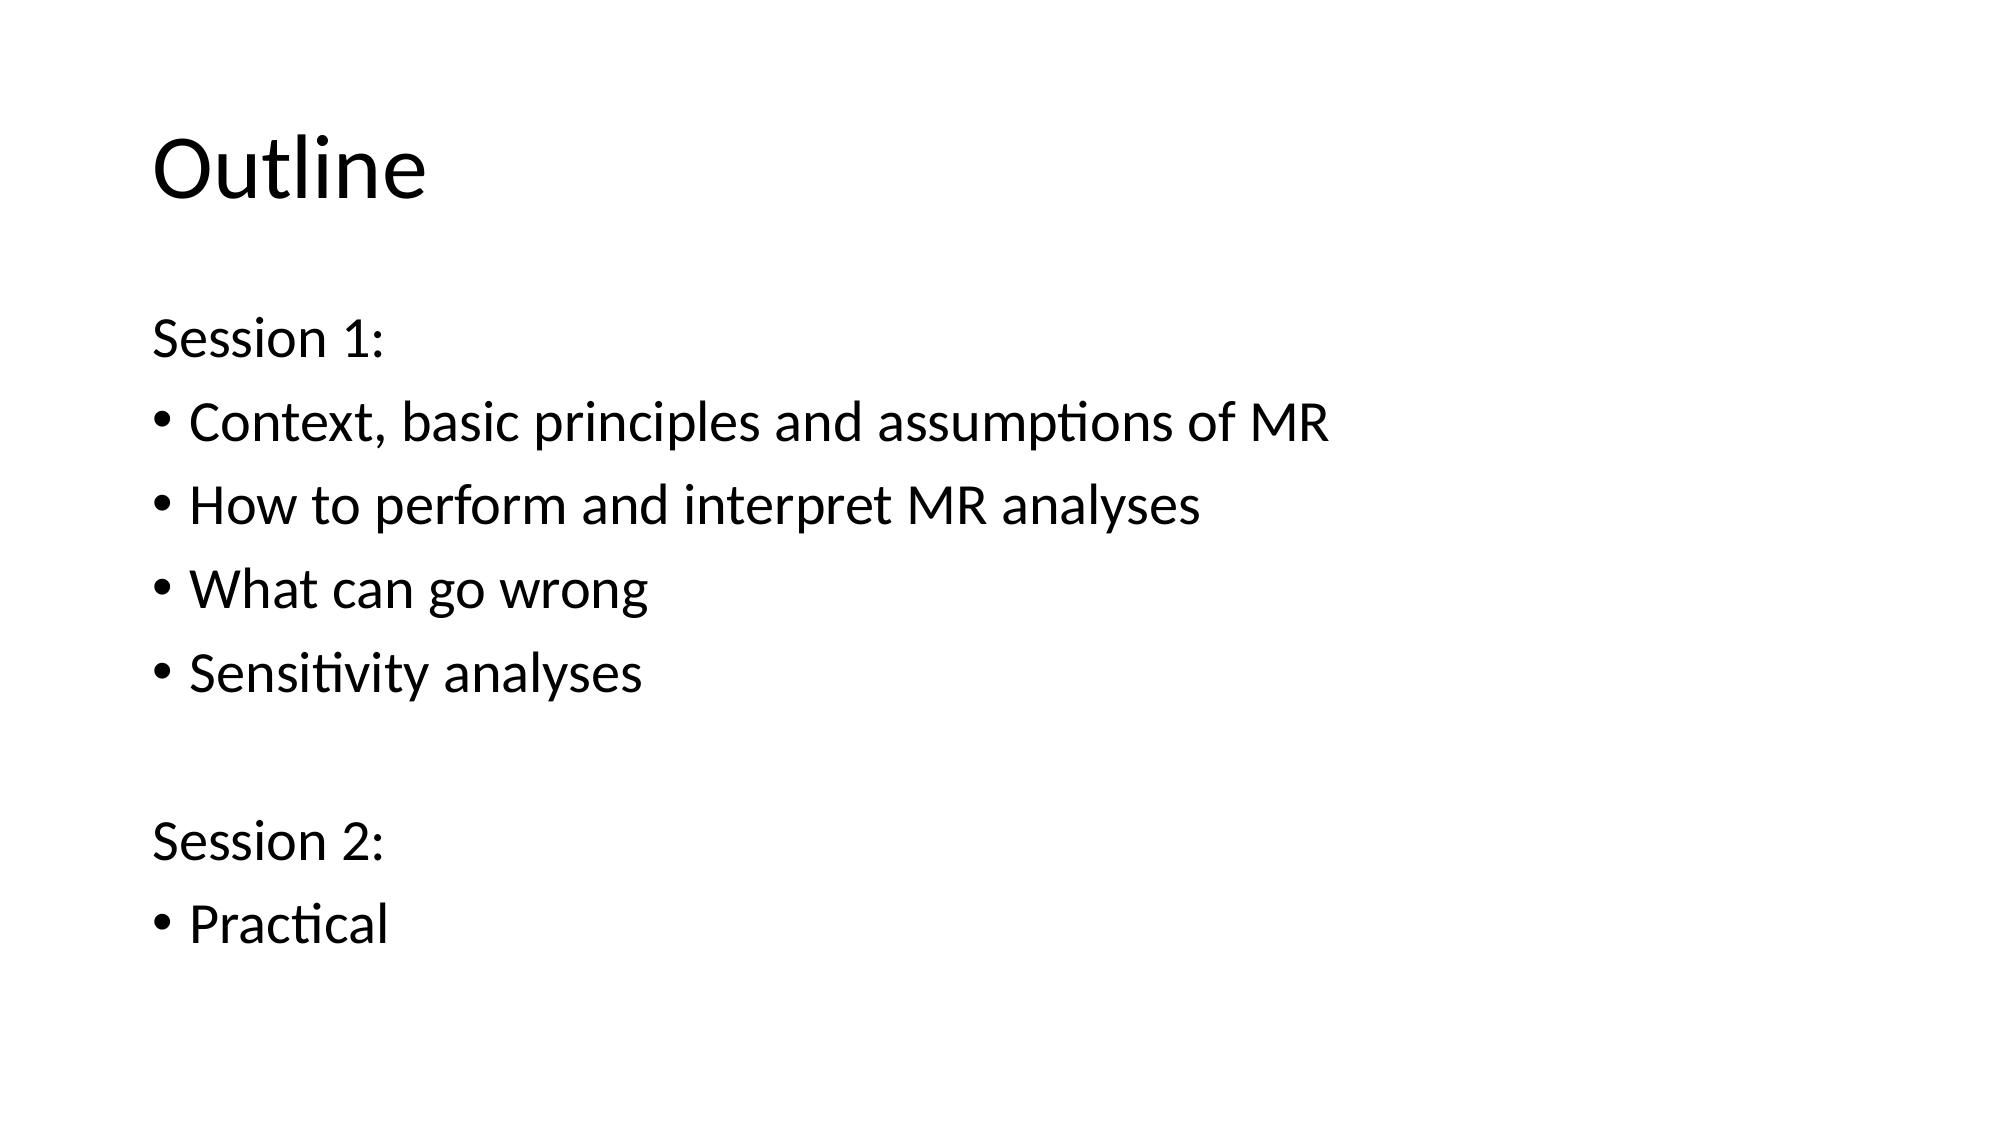

# Outline
Session 1:
Context, basic principles and assumptions of MR
How to perform and interpret MR analyses
What can go wrong
Sensitivity analyses

Session 2:
Practical